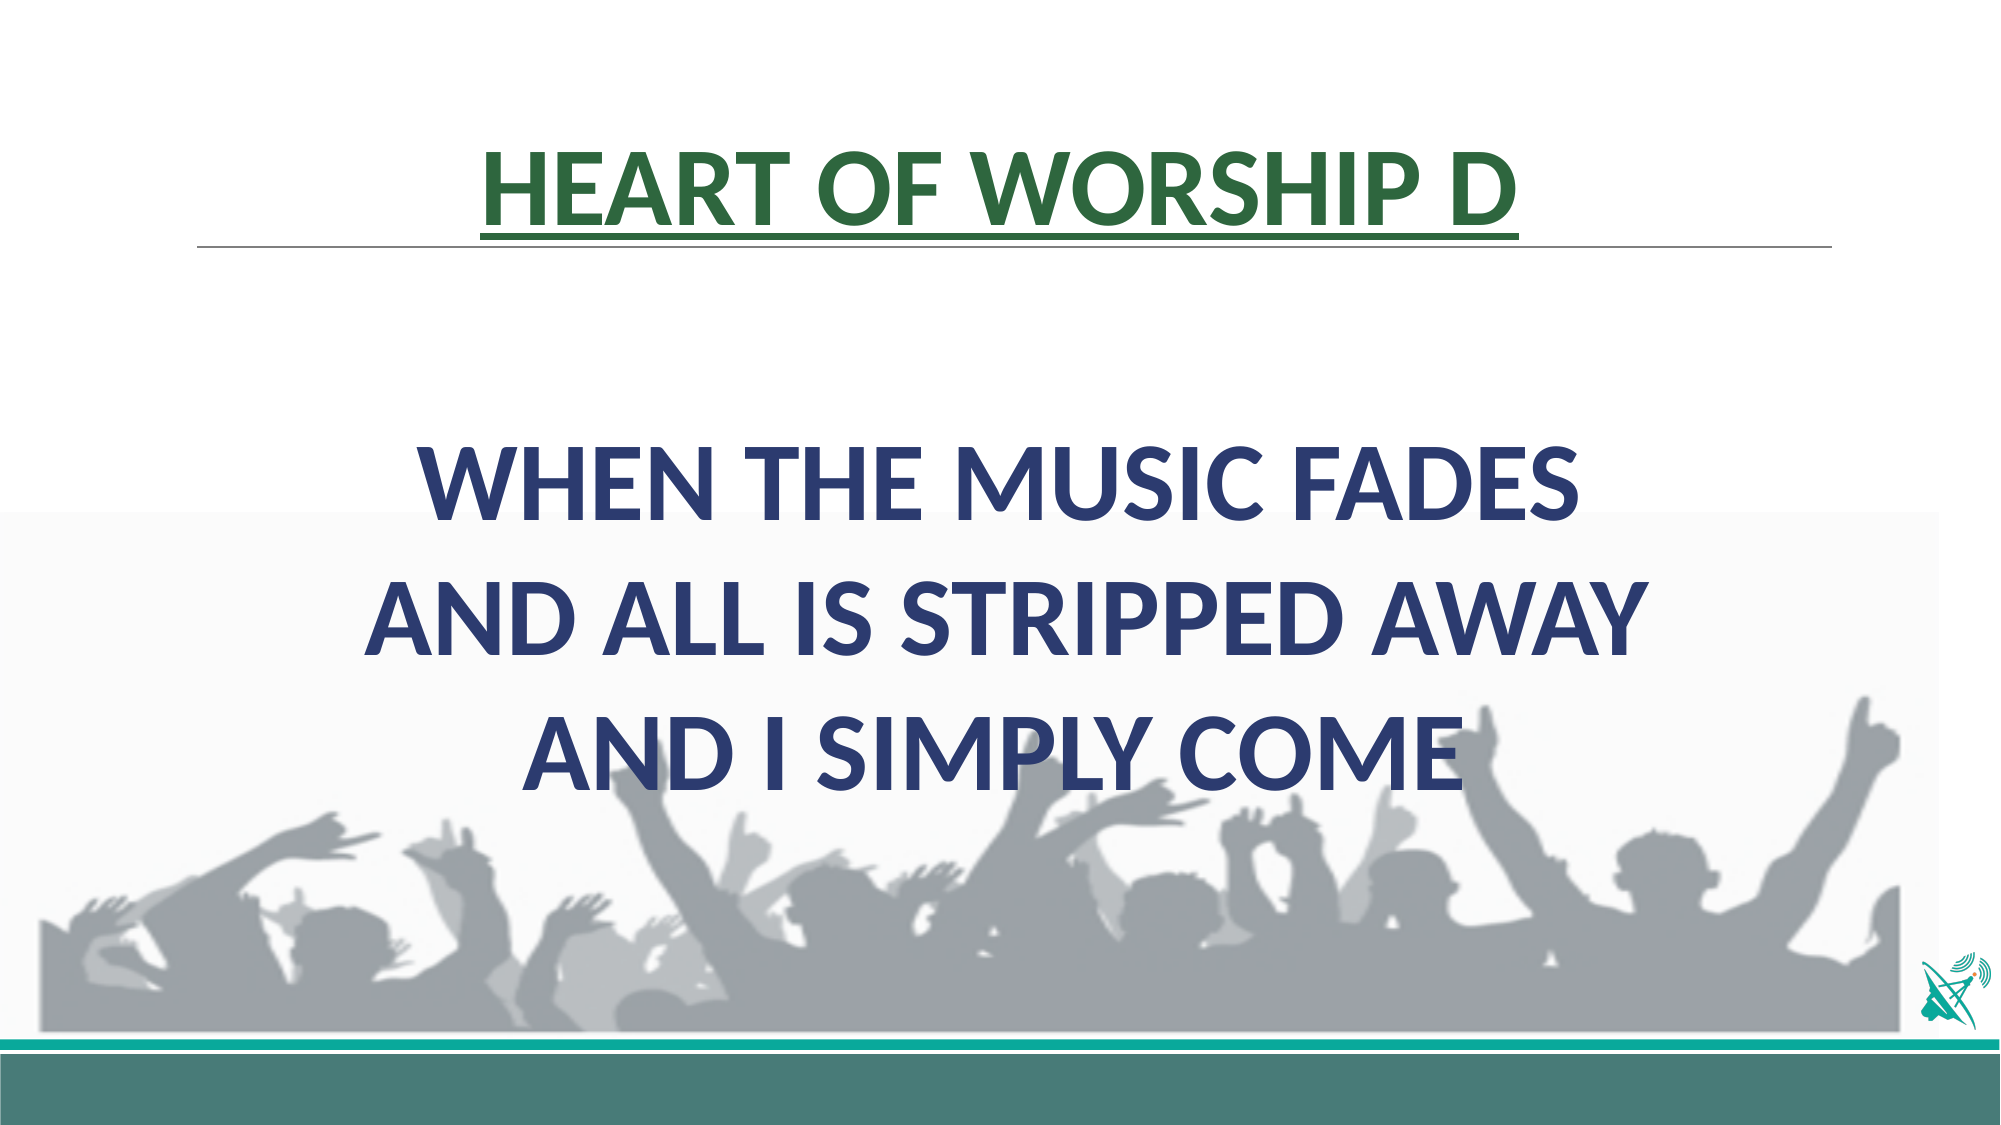

# HEART OF WORSHIP D

WHEN THE MUSIC FADES
AND ALL IS STRIPPED AWAY
AND I SIMPLY COME